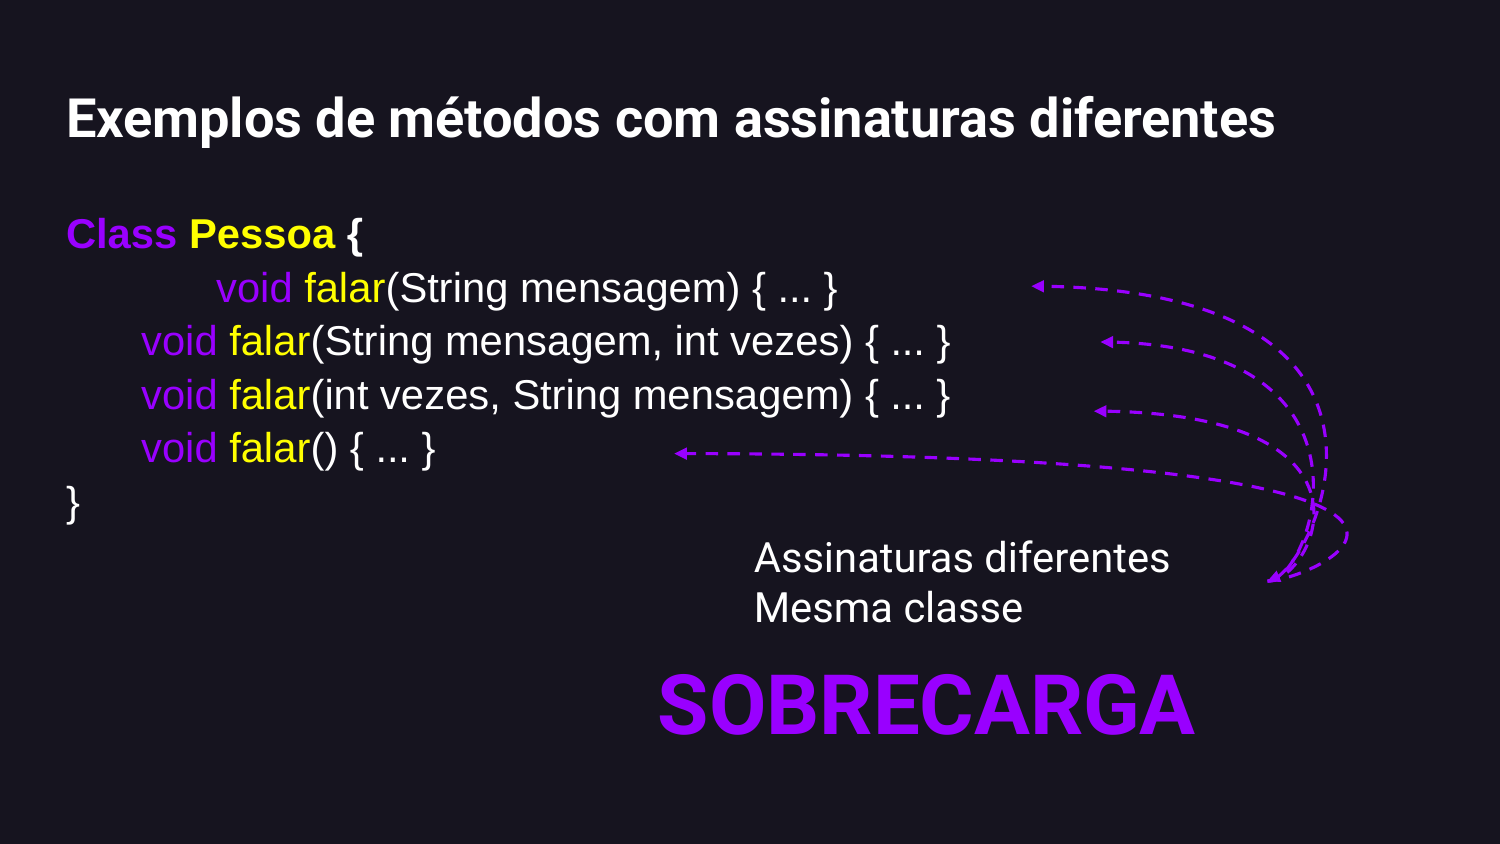

# Exemplos de métodos com assinaturas diferentes
Class Pessoa {
	void falar(String mensagem) { ... }
void falar(String mensagem, int vezes) { ... }
void falar(int vezes, String mensagem) { ... }
void falar() { ... }
}
Assinaturas diferentes
Mesma classe
SOBRECARGA